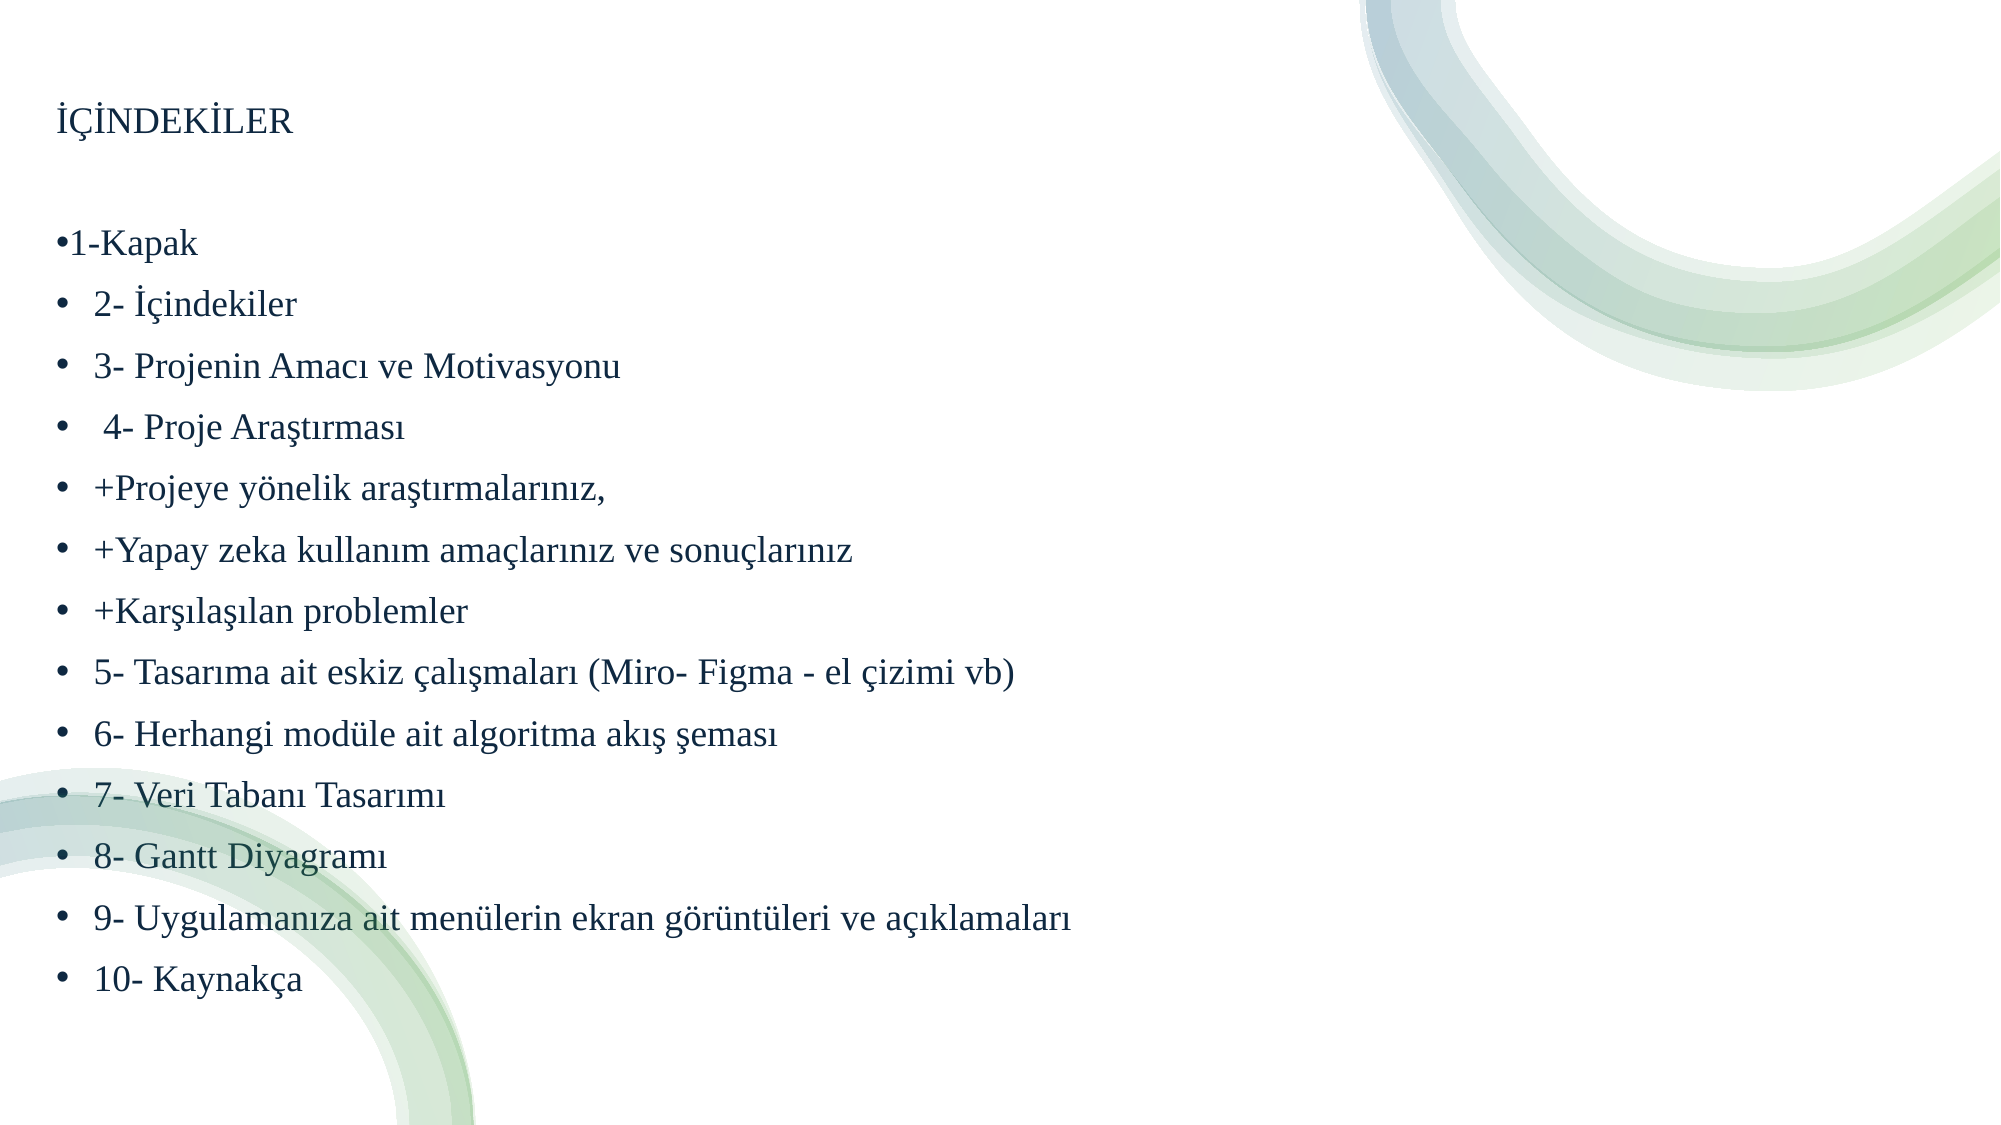

İÇİNDEKİLER

1-Kapak
2- İçindekiler
3- Projenin Amacı ve Motivasyonu
 4- Proje Araştırması
+Projeye yönelik araştırmalarınız,
+Yapay zeka kullanım amaçlarınız ve sonuçlarınız
+Karşılaşılan problemler
5- Tasarıma ait eskiz çalışmaları (Miro- Figma - el çizimi vb)
6- Herhangi modüle ait algoritma akış şeması
7- Veri Tabanı Tasarımı
8- Gantt Diyagramı
9- Uygulamanıza ait menülerin ekran görüntüleri ve açıklamaları
10- Kaynakça